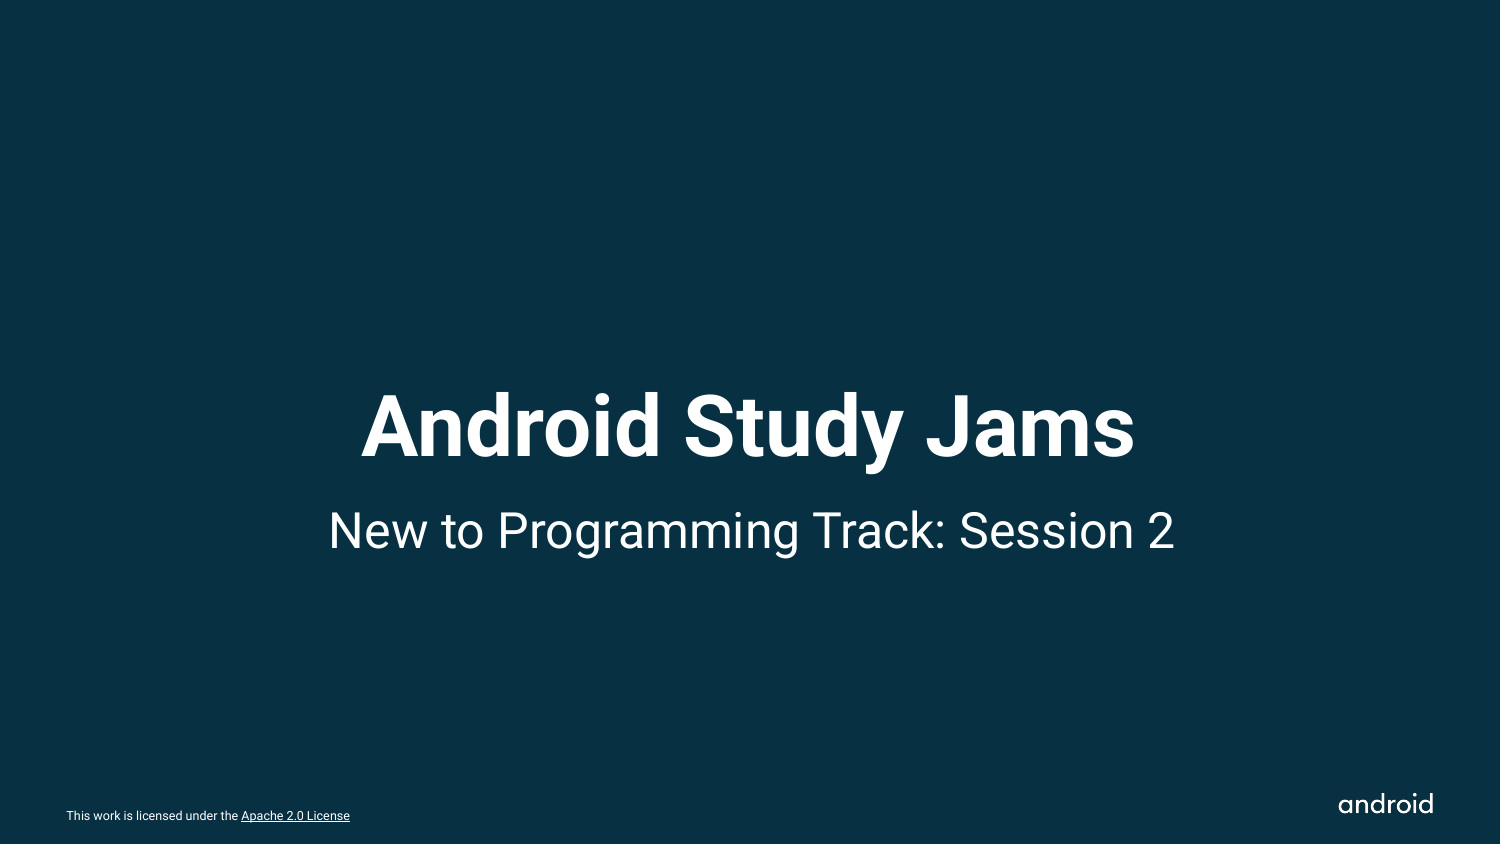

# Android Study Jams
New to Programming Track: Session 2